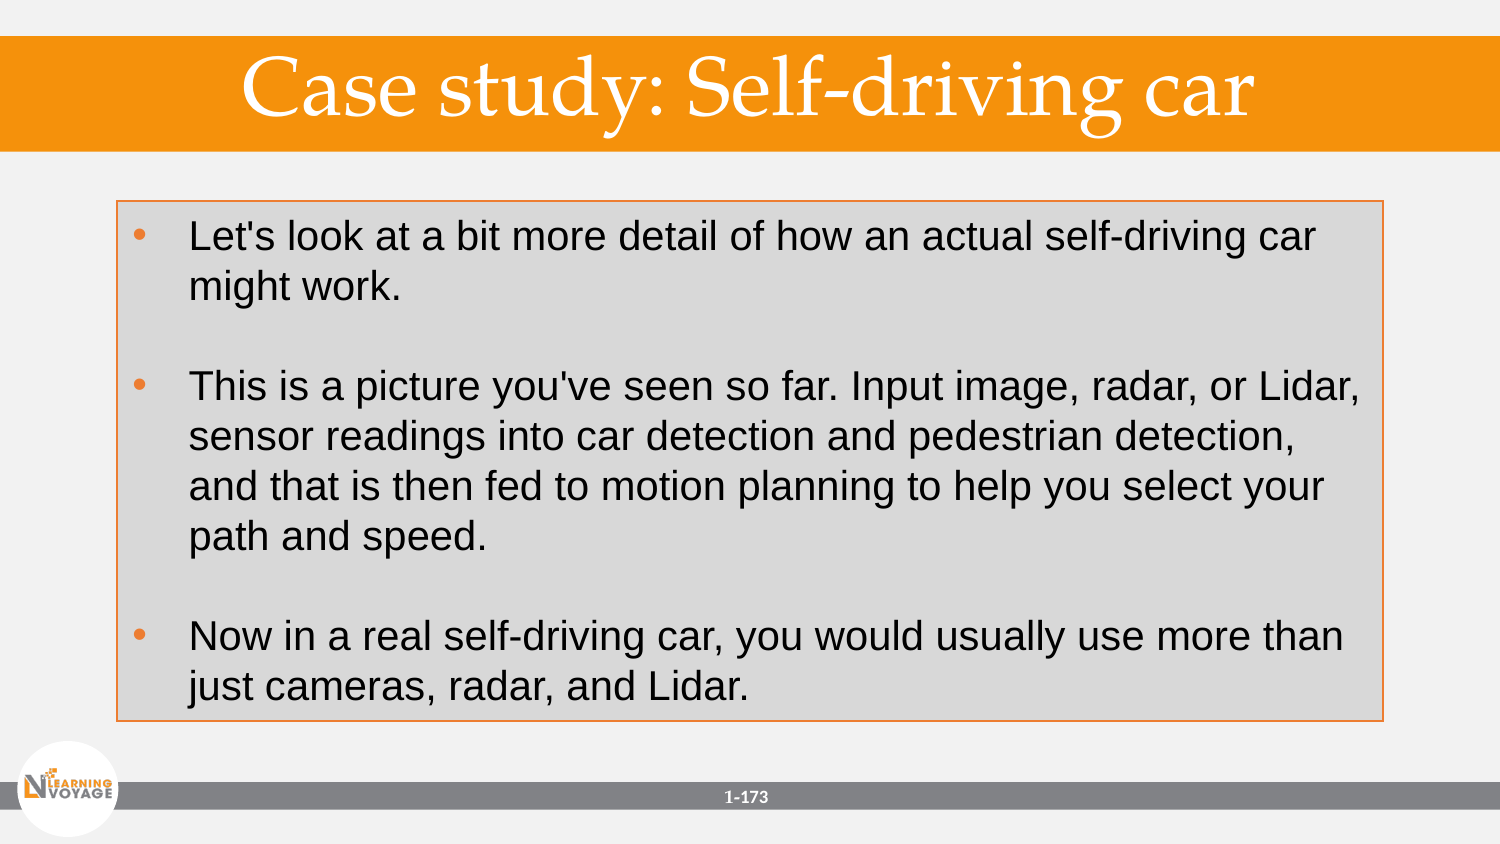

Case study: Self-driving car
Let's look at a bit more detail of how an actual self-driving car might work.

This is a picture you've seen so far. Input image, radar, or Lidar, sensor readings into car detection and pedestrian detection, and that is then fed to motion planning to help you select your path and speed.

Now in a real self-driving car, you would usually use more than just cameras, radar, and Lidar.
1-173